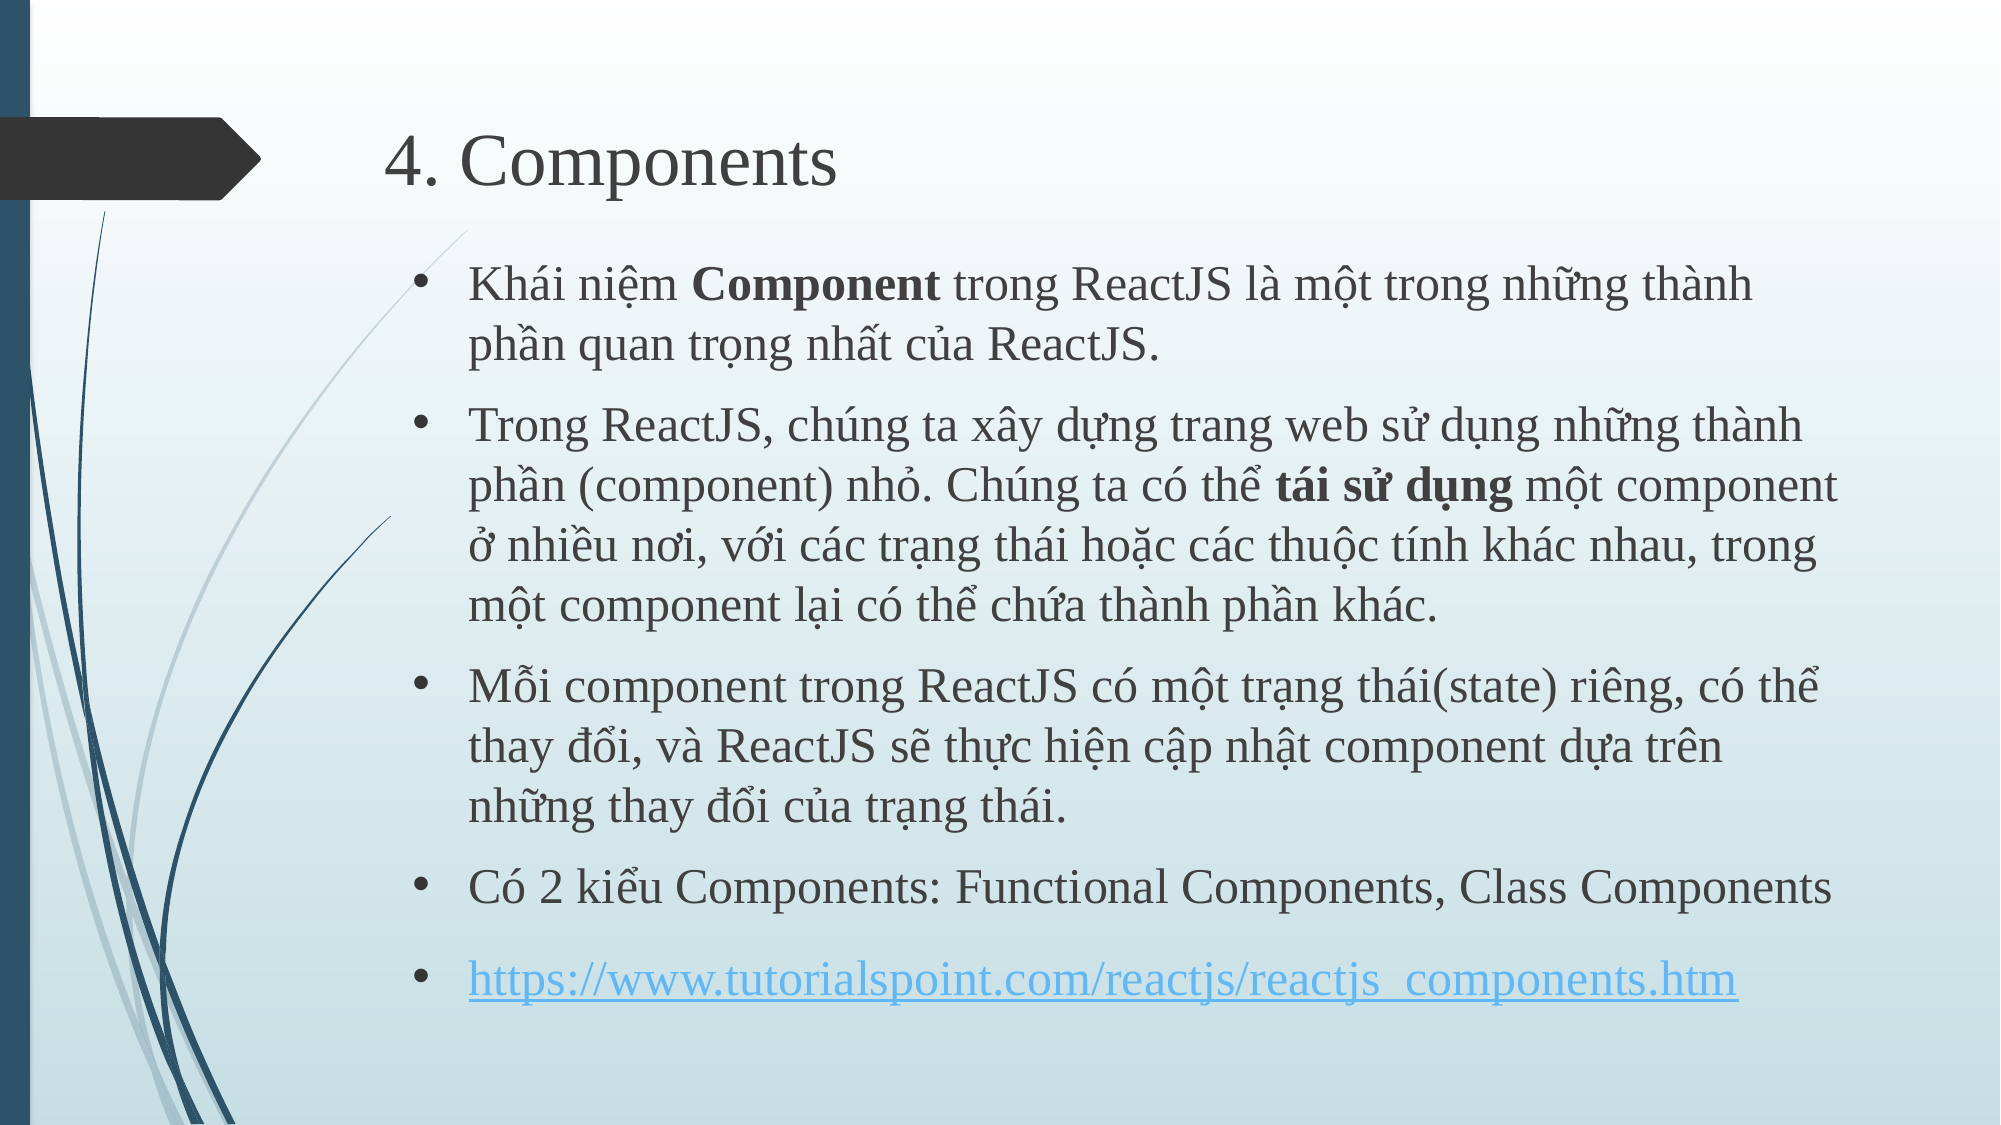

# 4. Components
Khái niệm Component trong ReactJS là một trong những thành phần quan trọng nhất của ReactJS.
Trong ReactJS, chúng ta xây dựng trang web sử dụng những thành phần (component) nhỏ. Chúng ta có thể tái sử dụng một component ở nhiều nơi, với các trạng thái hoặc các thuộc tính khác nhau, trong một component lại có thể chứa thành phần khác.
Mỗi component trong ReactJS có một trạng thái(state) riêng, có thể thay đổi, và ReactJS sẽ thực hiện cập nhật component dựa trên những thay đổi của trạng thái.
Có 2 kiểu Components: Functional Components, Class Components

https://www.tutorialspoint.com/reactjs/reactjs_components.htm